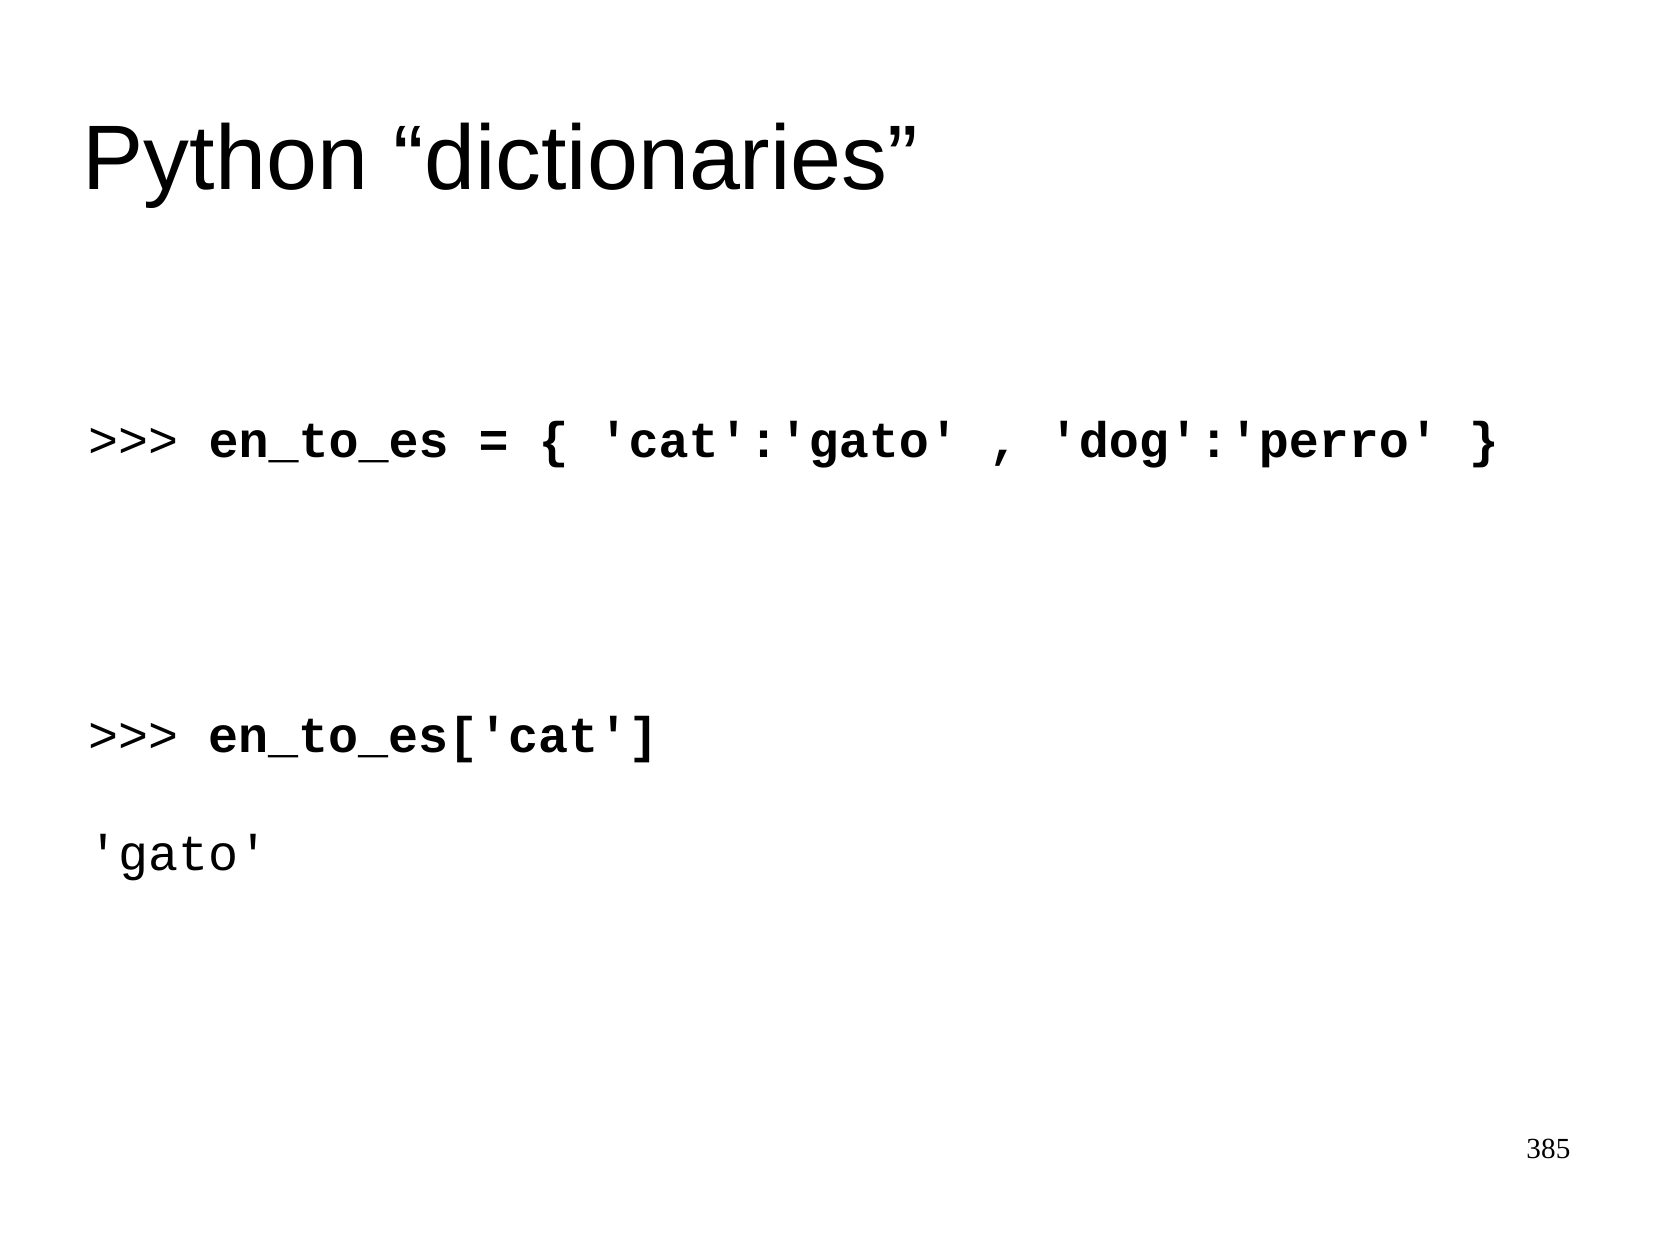

Python “dictionaries”
>>>
en_to_es = { 'cat':'gato' , 'dog':'perro' }
>>>
en_to_es['cat']
'gato'
385